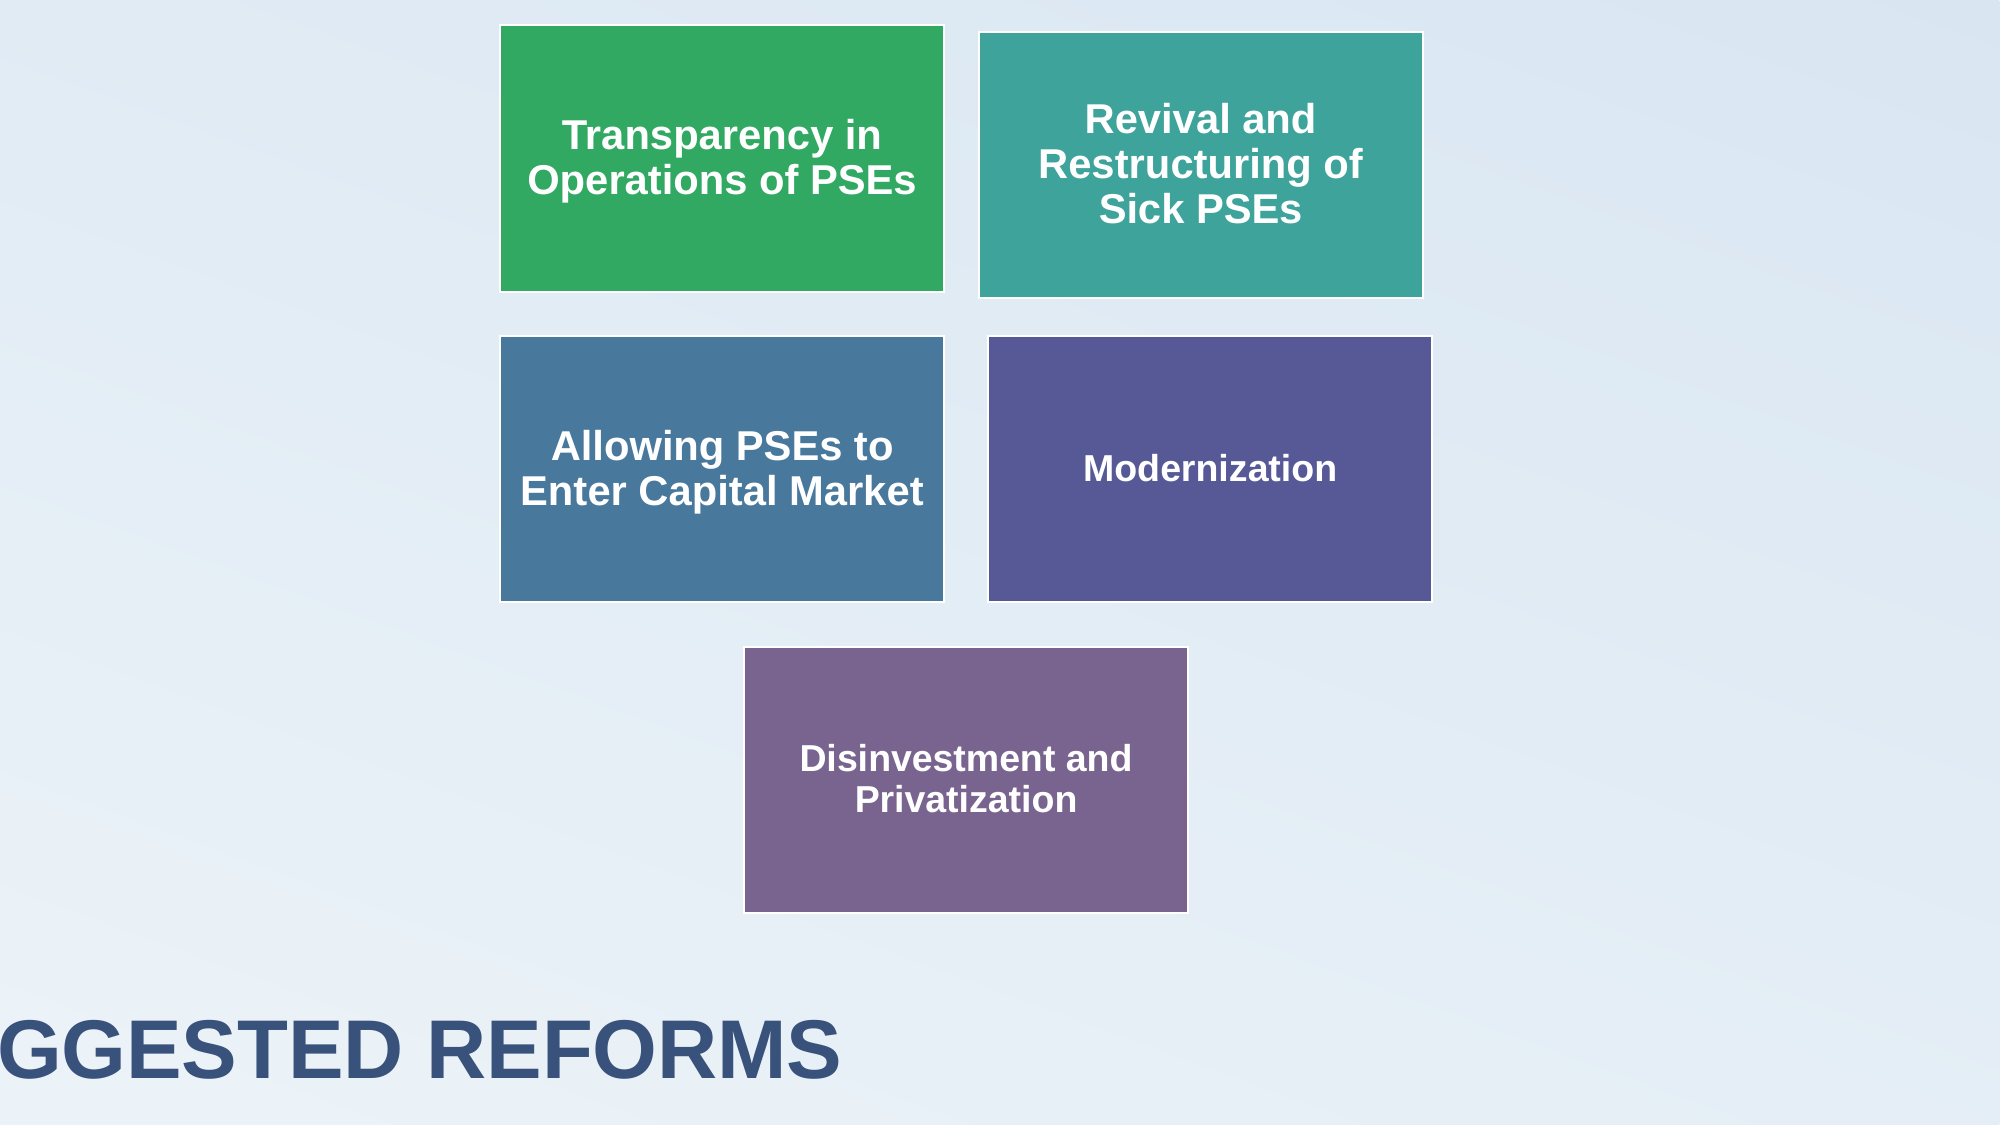

Transparency in Operations of PSEs
Revival and Restructuring of Sick PSEs
Allowing PSEs to Enter Capital Market
Modernization
Disinvestment and Privatization
SUGGESTED REFORMS